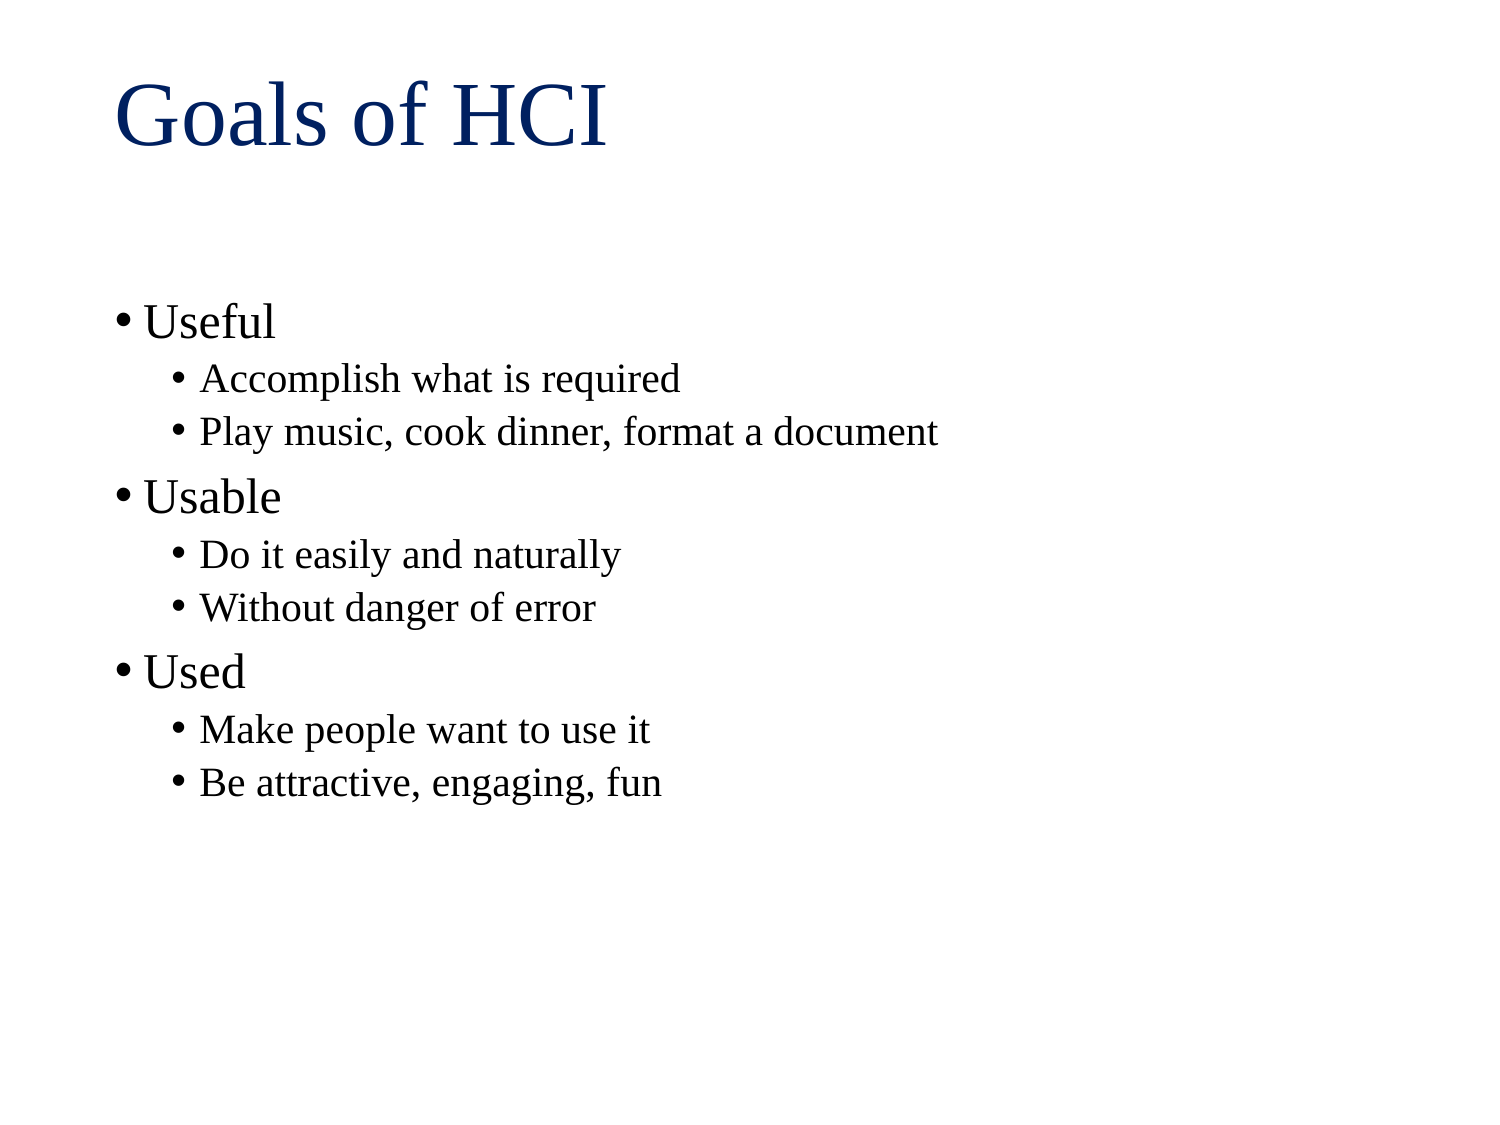

# Goals of HCI
Useful
Accomplish what is required
Play music, cook dinner, format a document
Usable
Do it easily and naturally
Without danger of error
Used
Make people want to use it
Be attractive, engaging, fun